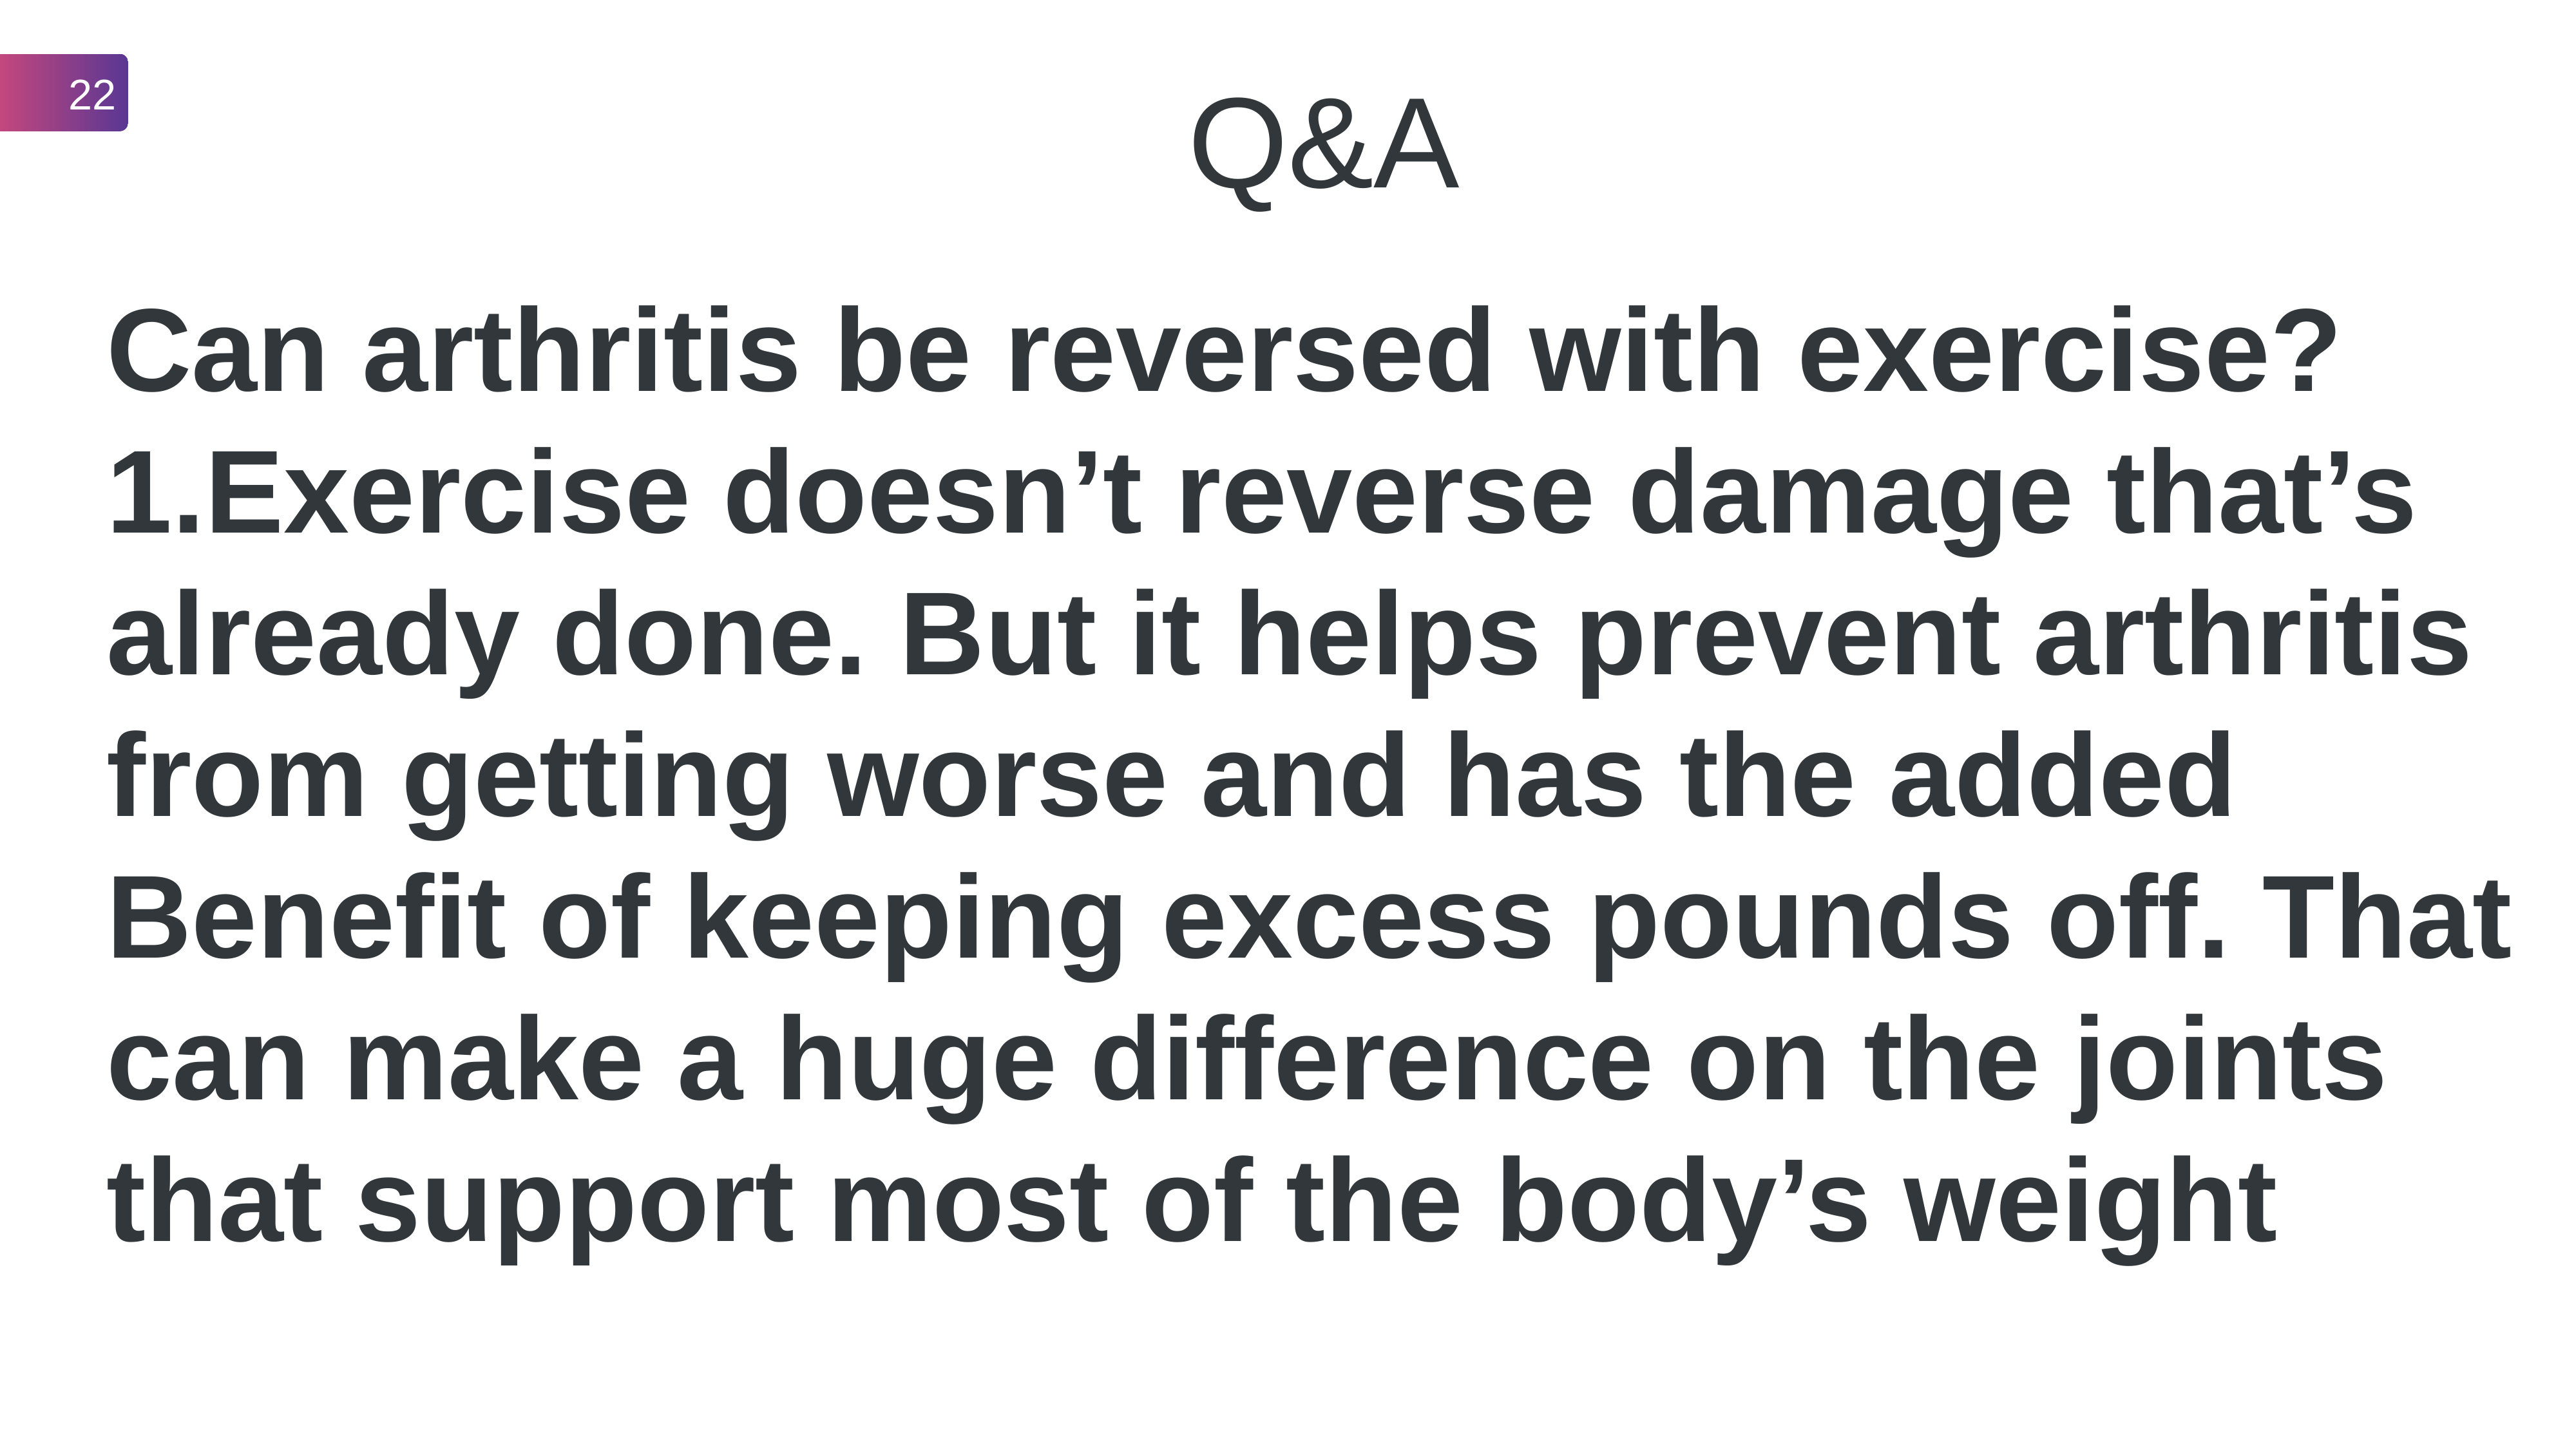

22
Q&A
Can arthritis be reversed with exercise?
1.Exercise doesn’t reverse damage that’s already done. But it helps prevent arthritis from getting worse and has the added
Benefit of keeping excess pounds off. That can make a huge difference on the joints that support most of the body’s weight